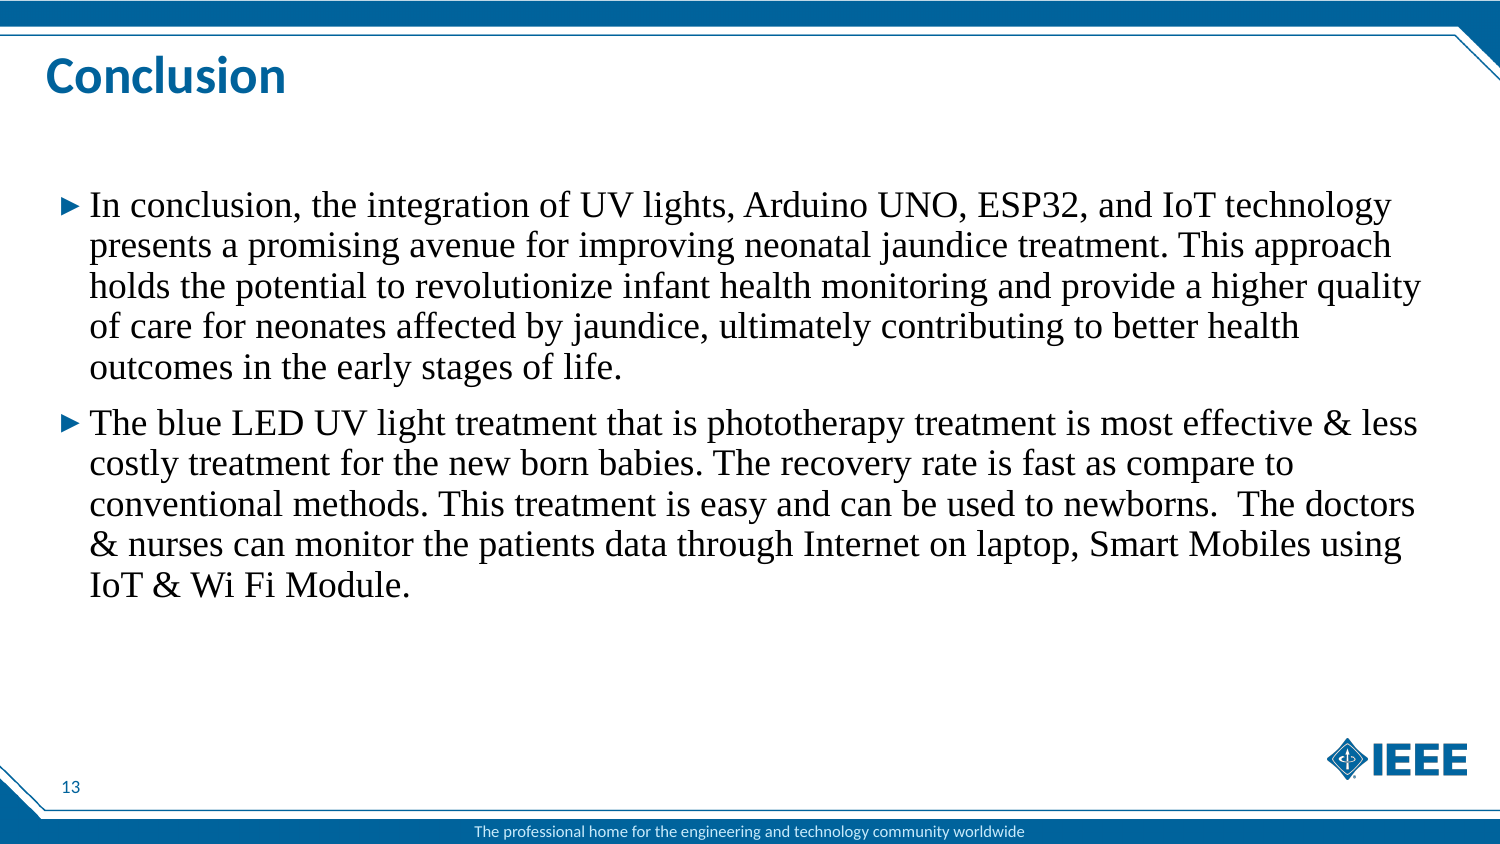

# Conclusion
In conclusion, the integration of UV lights, Arduino UNO, ESP32, and IoT technology presents a promising avenue for improving neonatal jaundice treatment. This approach holds the potential to revolutionize infant health monitoring and provide a higher quality of care for neonates affected by jaundice, ultimately contributing to better health outcomes in the early stages of life.
The blue LED UV light treatment that is phototherapy treatment is most effective & less costly treatment for the new born babies. The recovery rate is fast as compare to conventional methods. This treatment is easy and can be used to newborns.  The doctors & nurses can monitor the patients data through Internet on laptop, Smart Mobiles using IoT & Wi Fi Module.

13